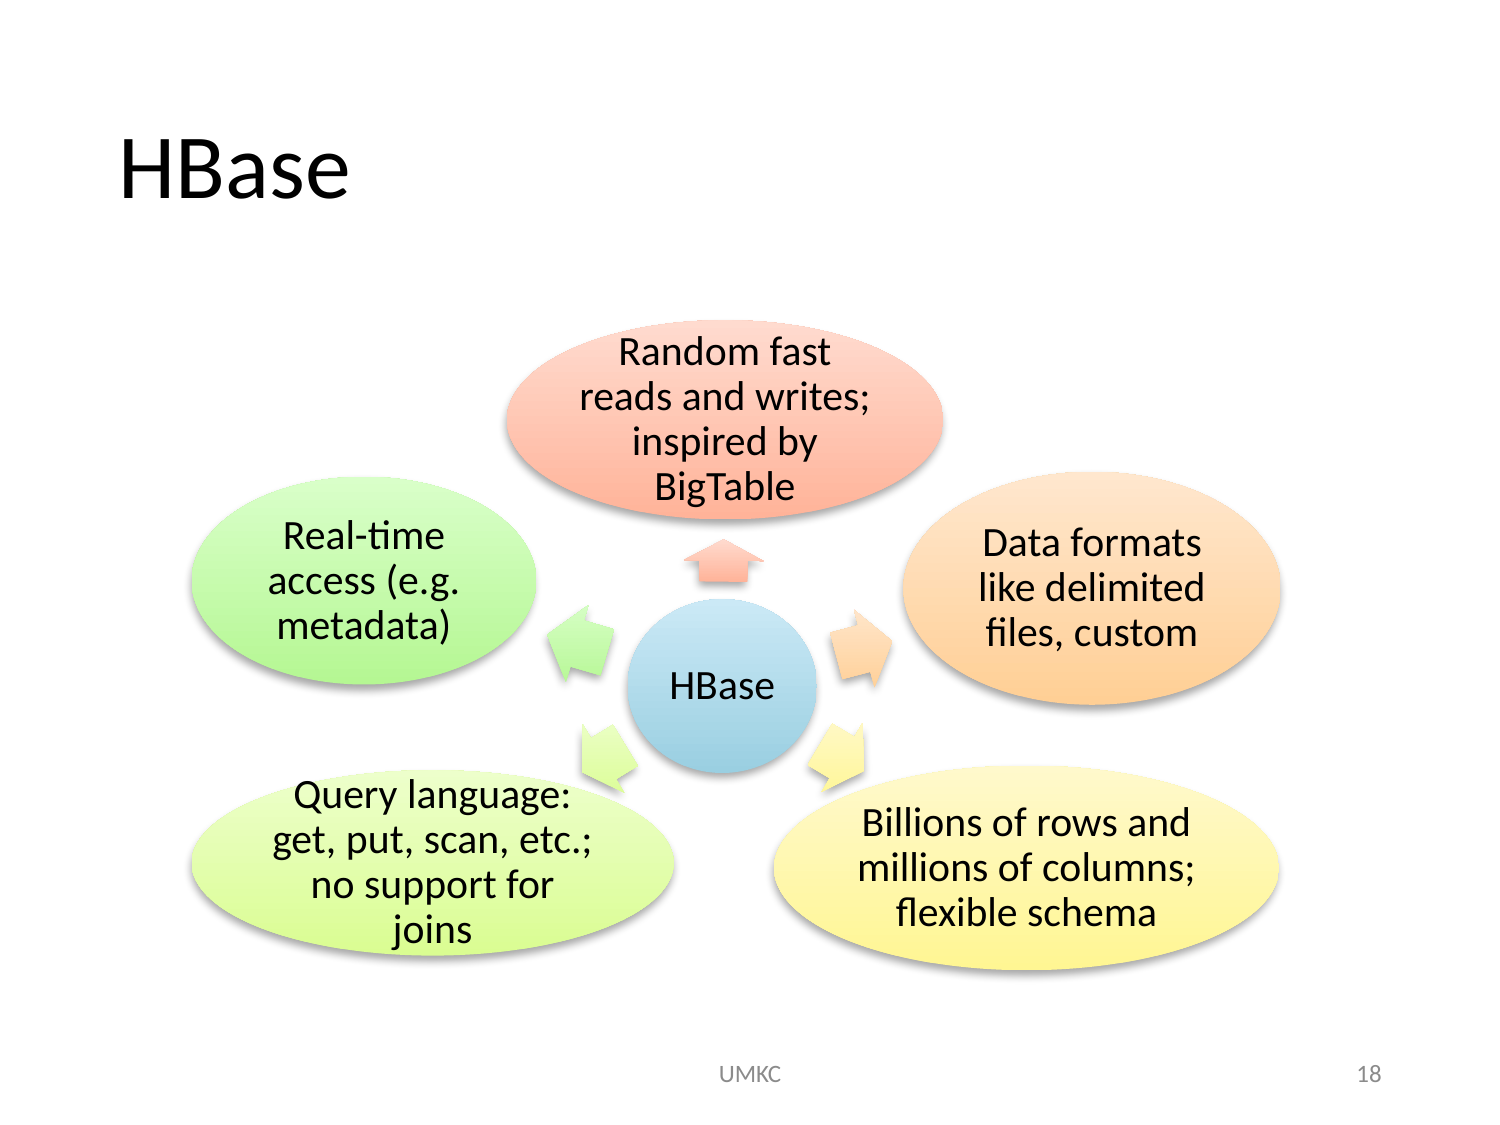

# HBase
HBase

Random fast reads and writes; inspired by BigTable

Data formats like delimited files, custom

Billions of rows and millions of columns; flexible schema

Query language: get, put, scan, etc.; no support for joins

Real-time access (e.g. metadata)
UMKC
18